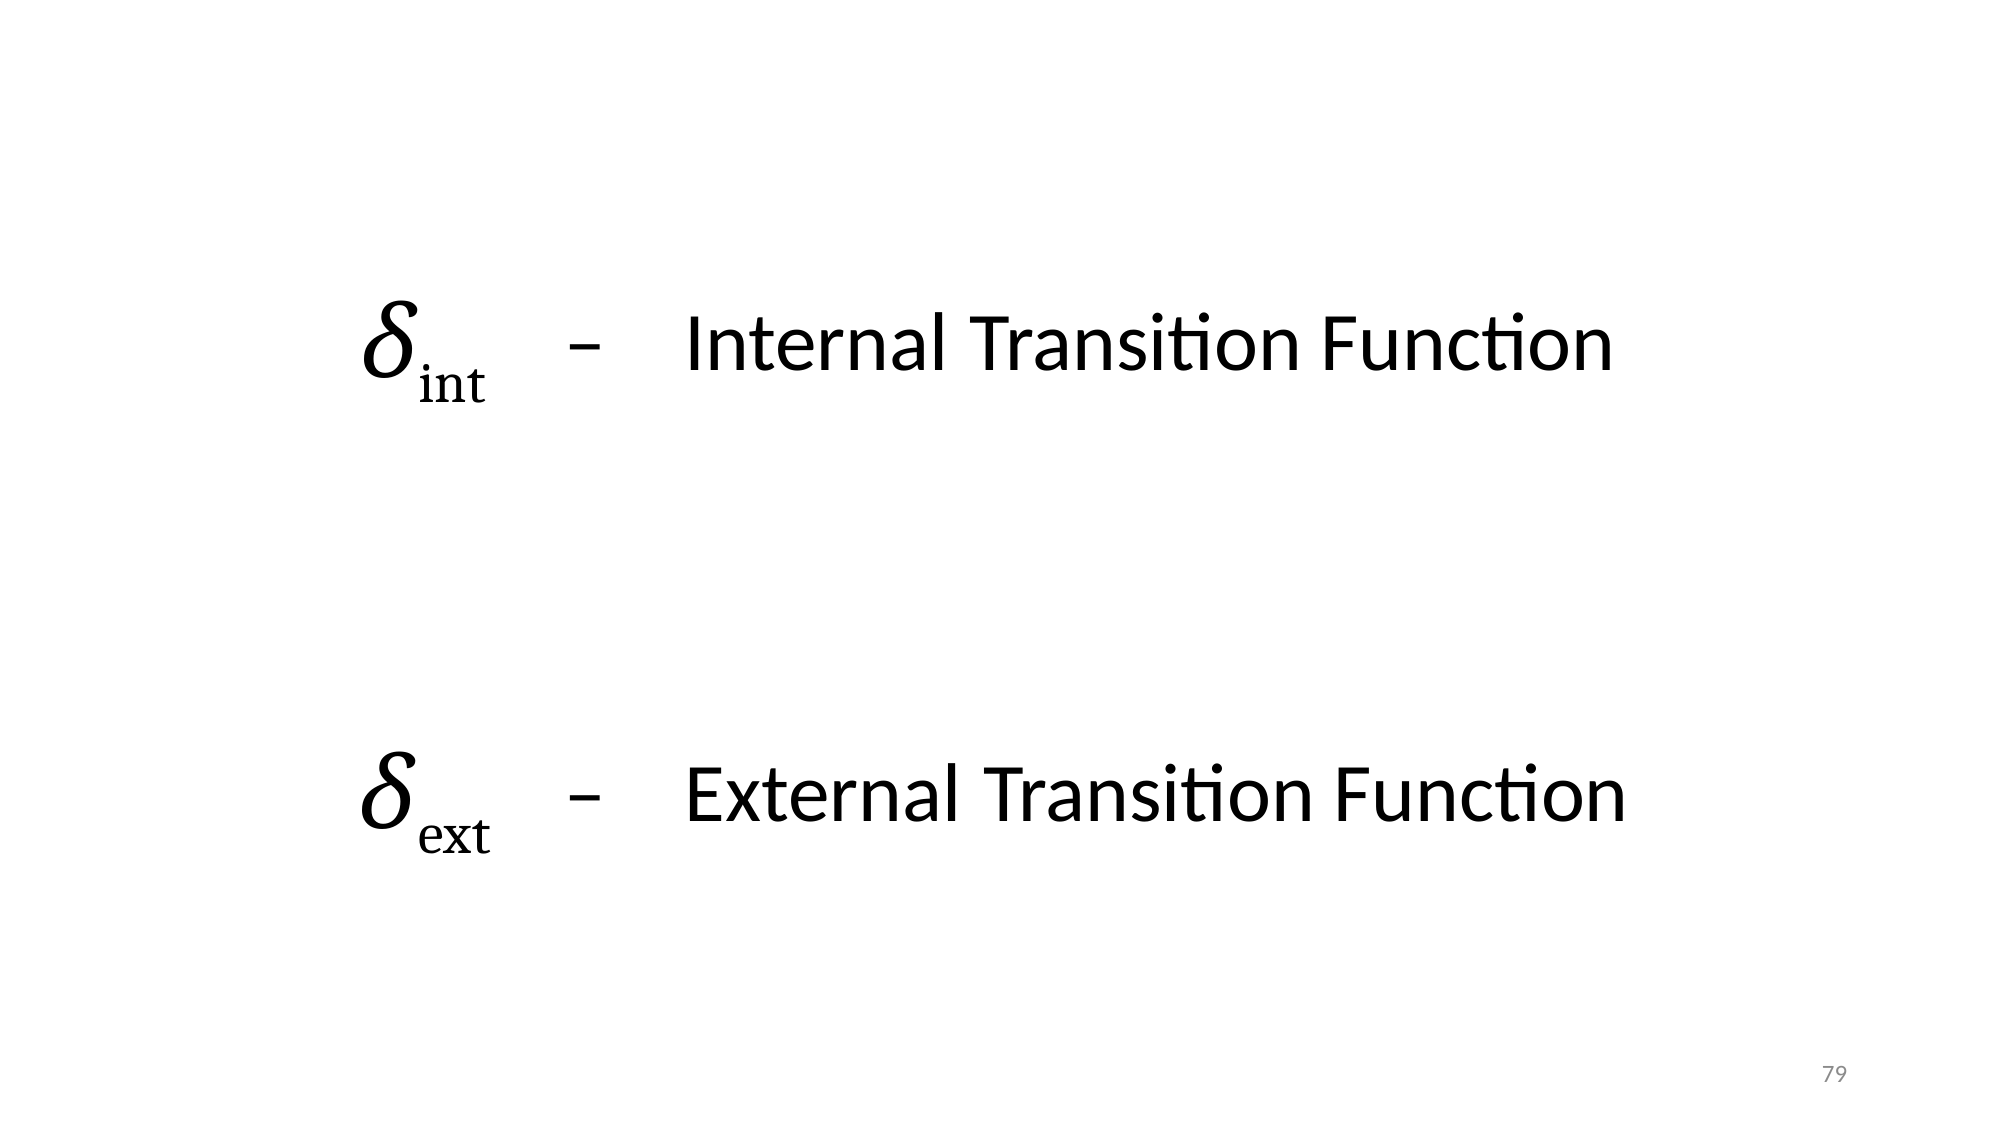

δint
–
Internal
Transition Function
δext
–
External
Transition Function
79